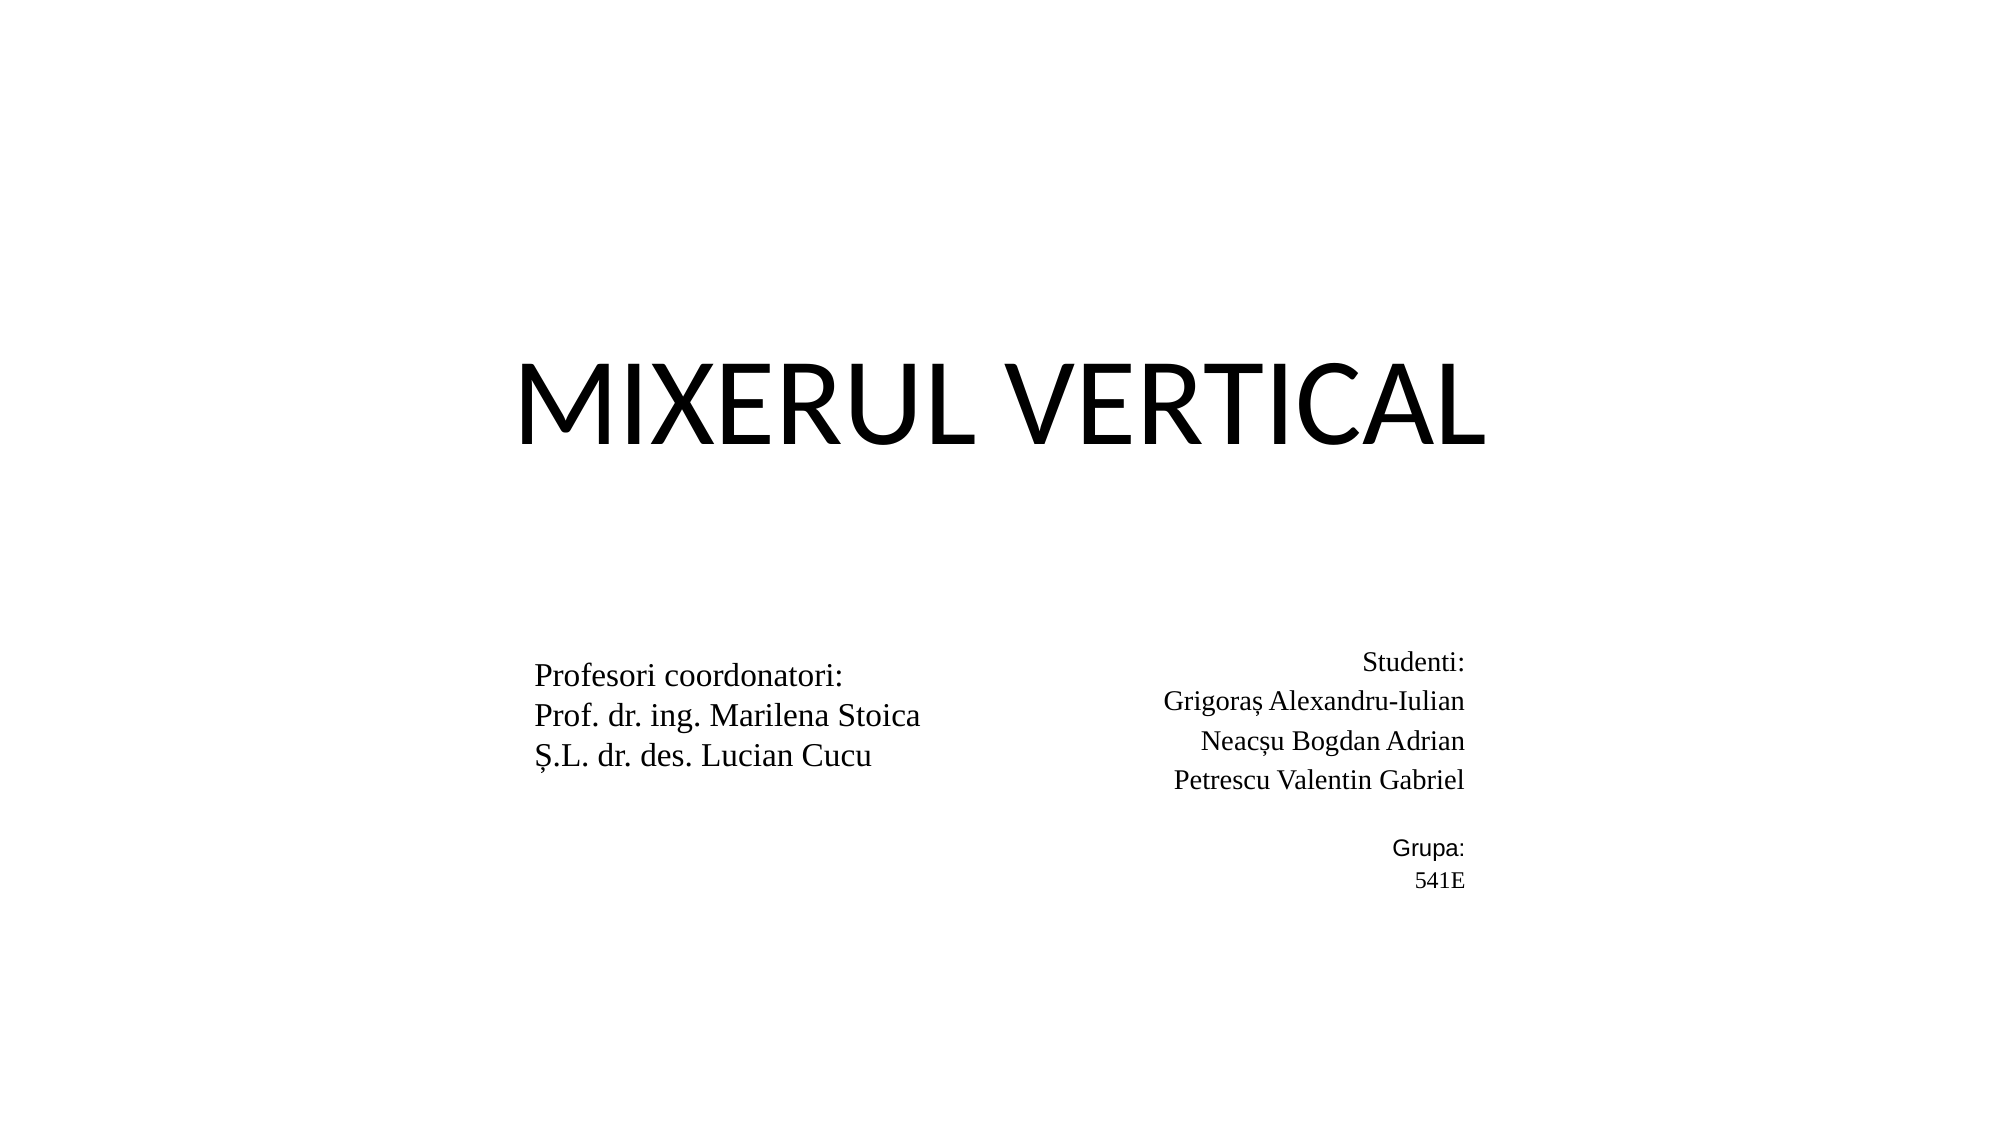

# MIXERUL VERTICAL
Studenti:
Grigoraș Alexandru-Iulian
Neacșu Bogdan Adrian
Petrescu Valentin Gabriel

Grupa:
541E

Profesori coordonatori:
Prof. dr. ing. Marilena Stoica
Ș.L. dr. des. Lucian Cucu